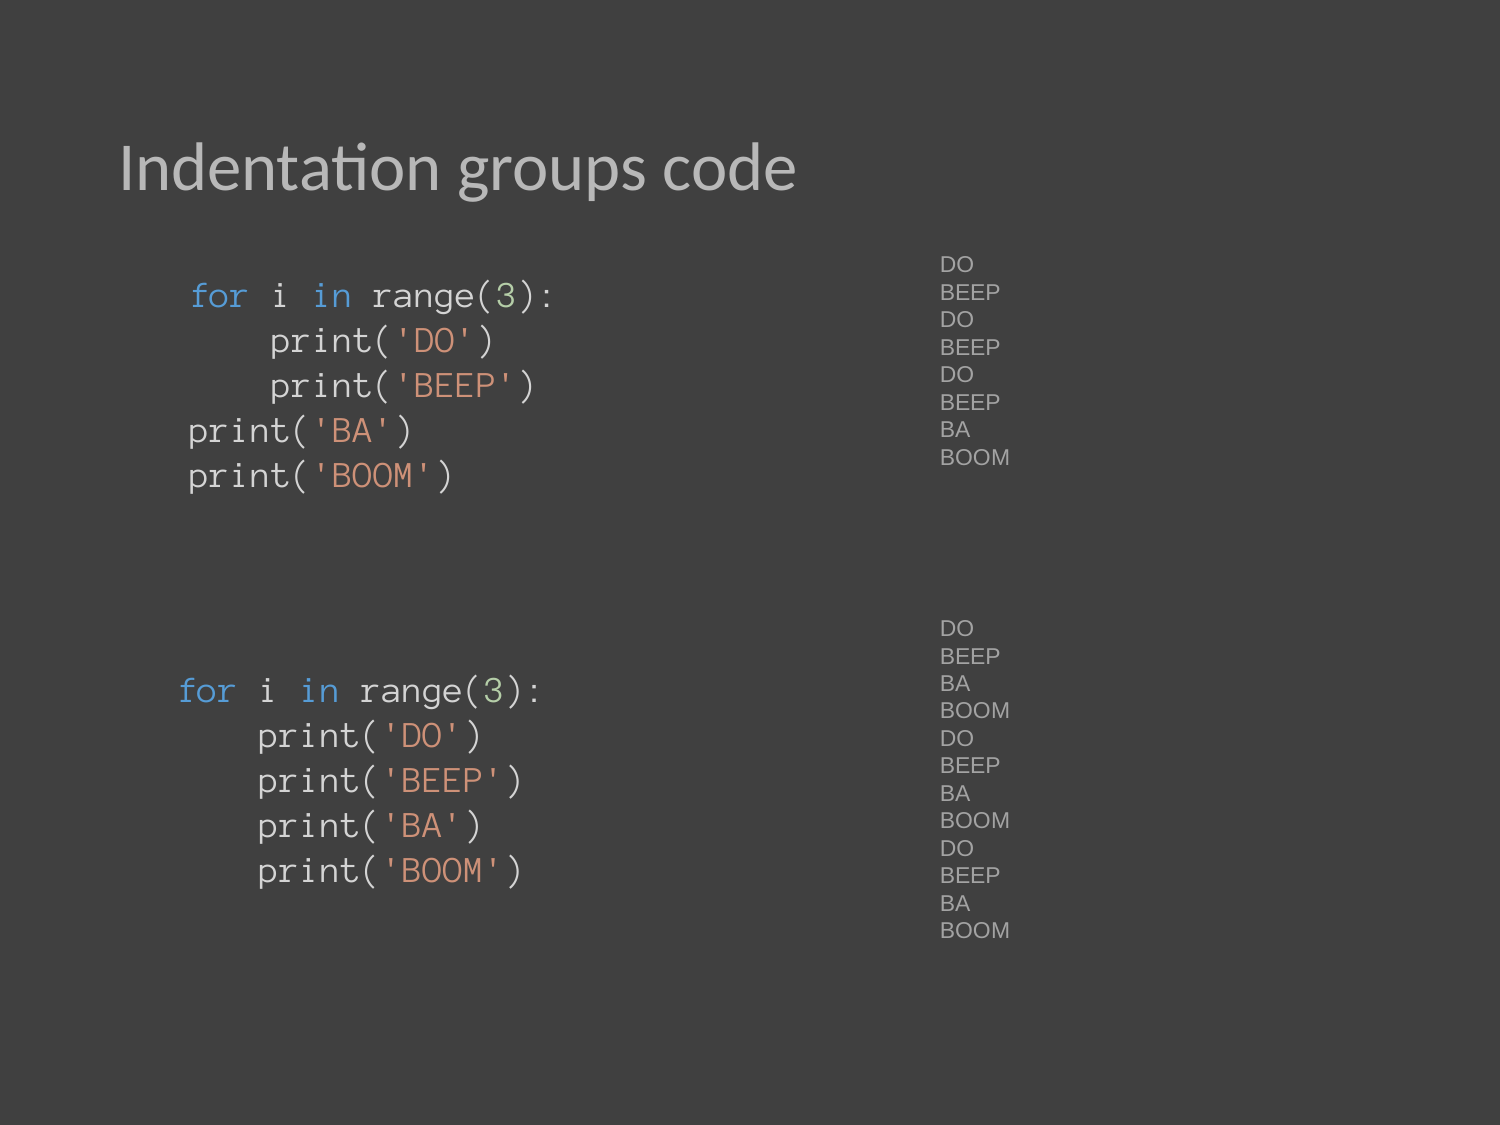

# Indentation groups code
DO
BEEP
DO
BEEP
DO
BEEP
BA
BOOM
for i in range(3):
    print('DO')
    print('BEEP')
print('BA')
print('BOOM')

DO
BEEP
BA
BOOM
DO
BEEP
BA
BOOM
DO
BEEP
BA
BOOM
for i in range(3):
    print('DO')
    print('BEEP')
    print('BA')
    print('BOOM')